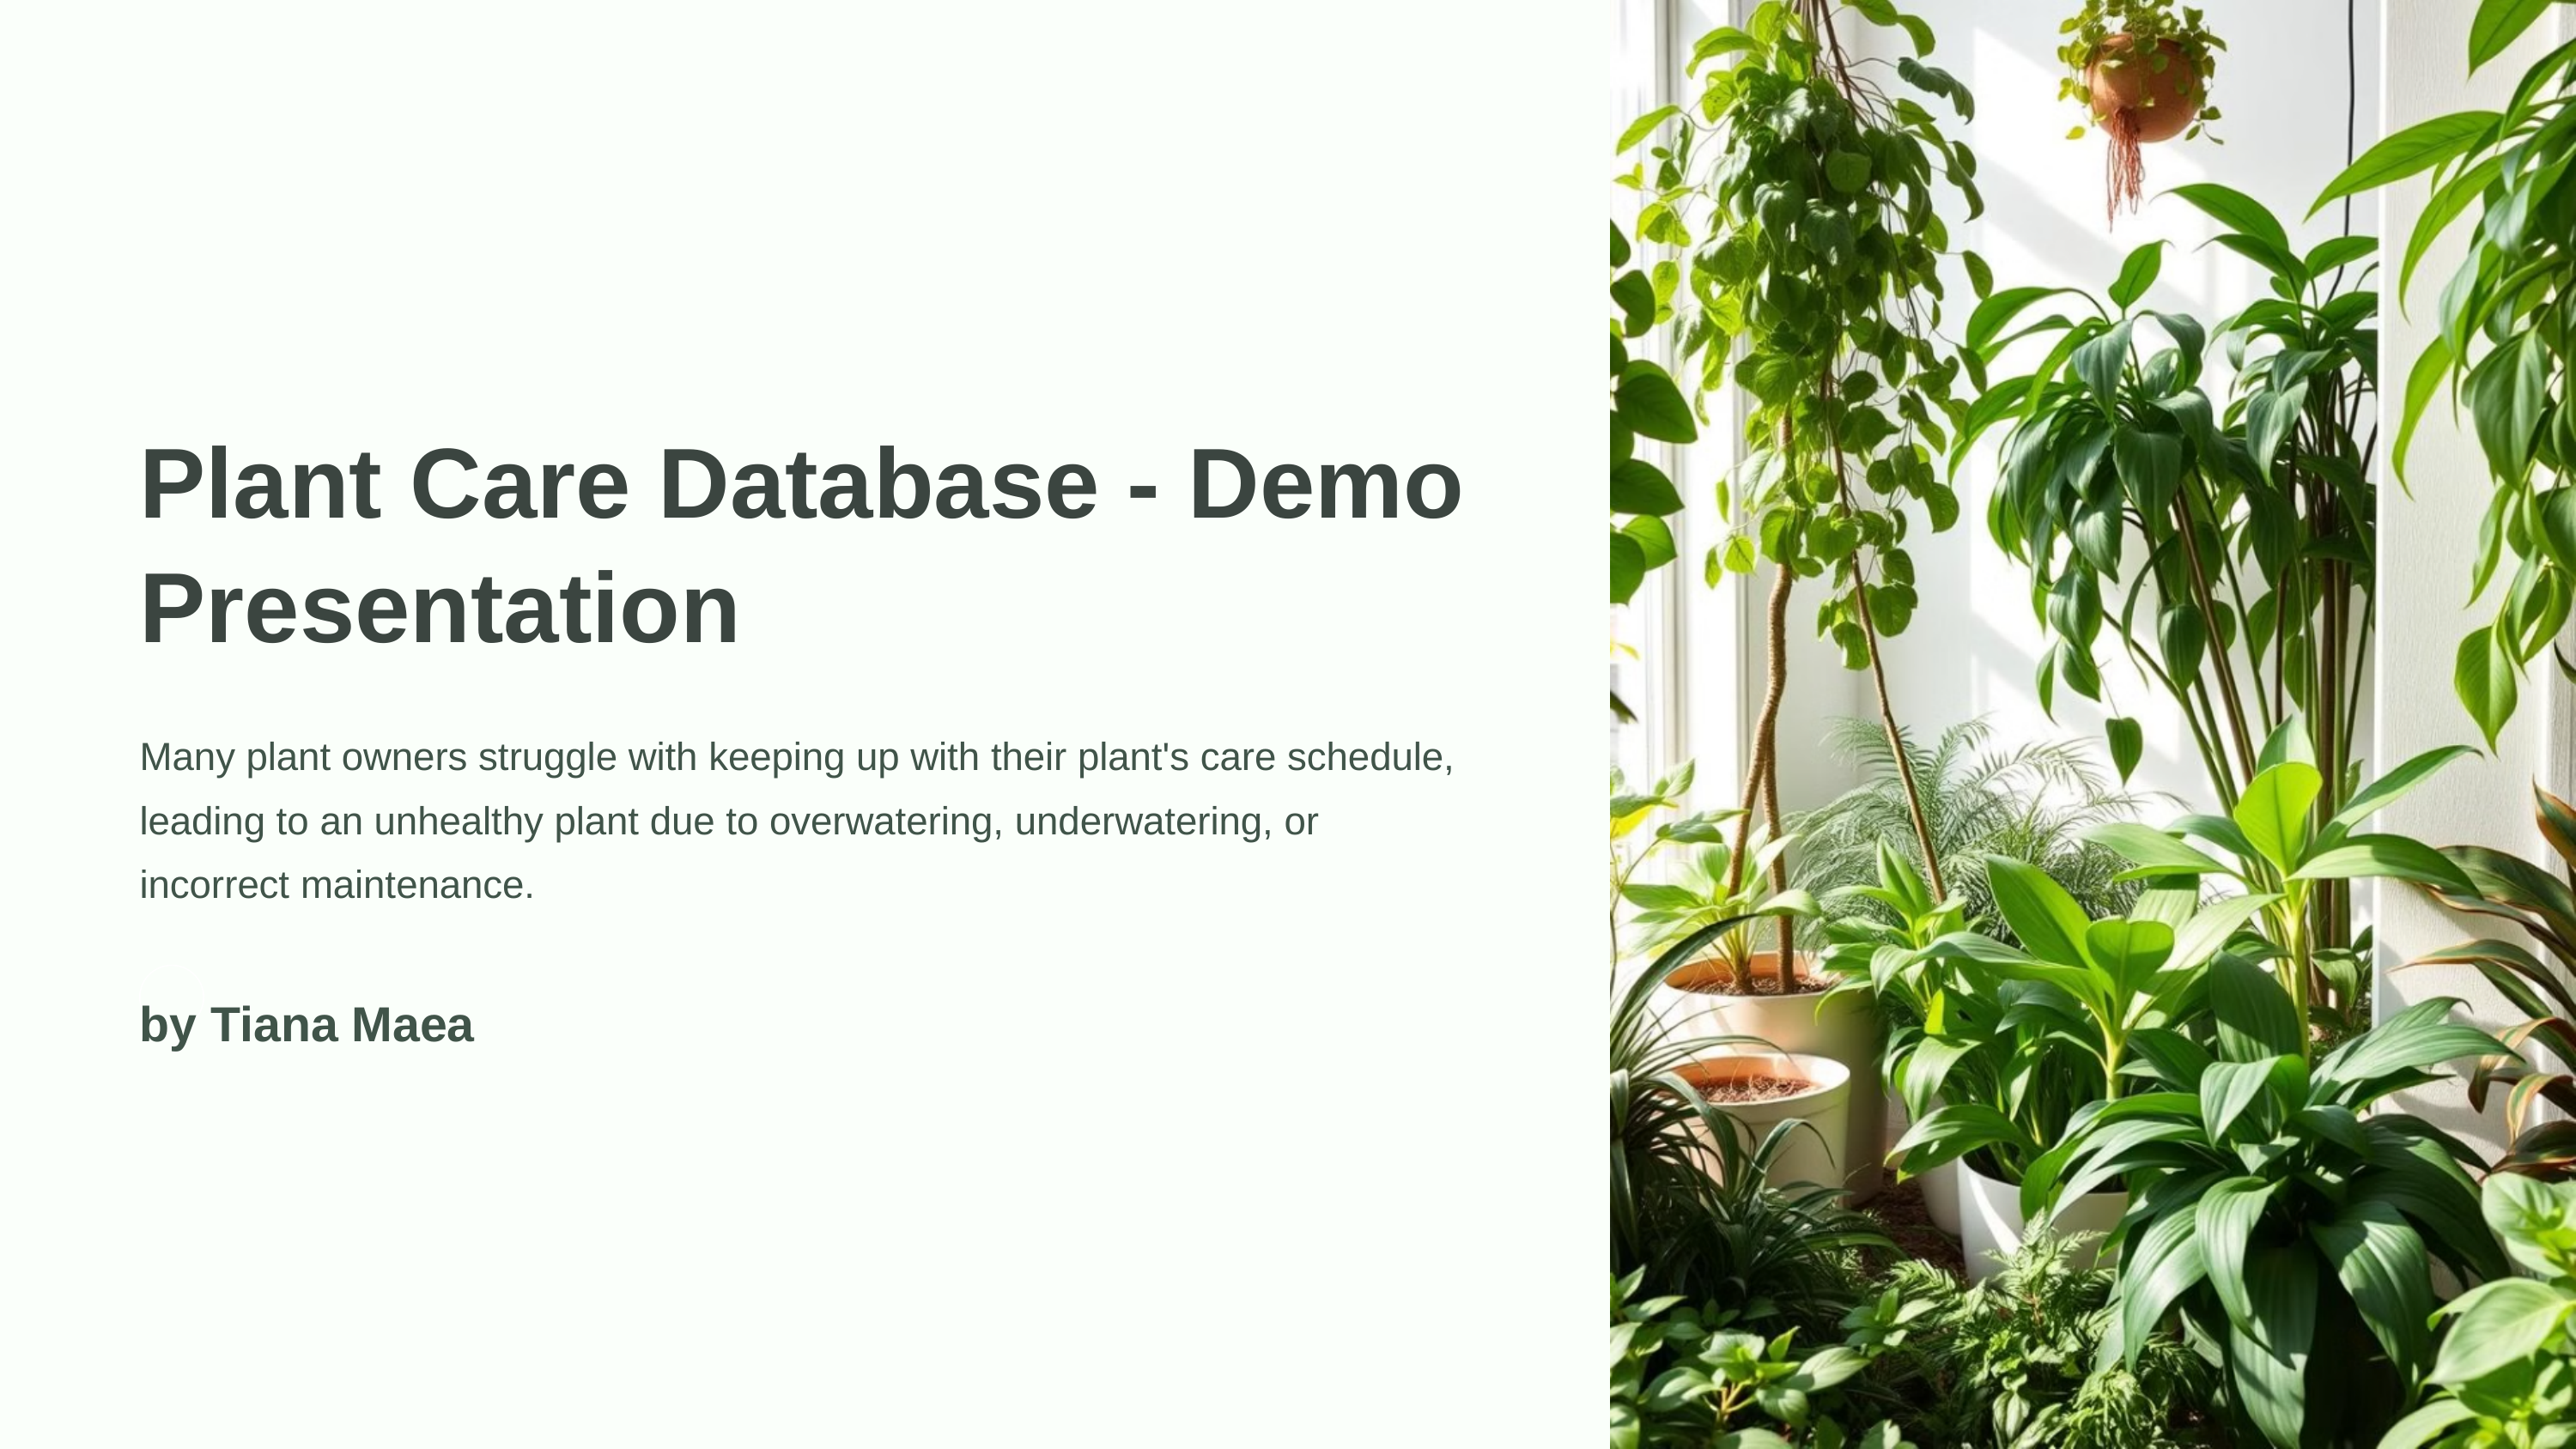

Plant Care Database - Demo Presentation

Many plant owners struggle with keeping up with their plant's care schedule, leading to an unhealthy plant due to overwatering, underwatering, or incorrect maintenance.

by Tiana Maea